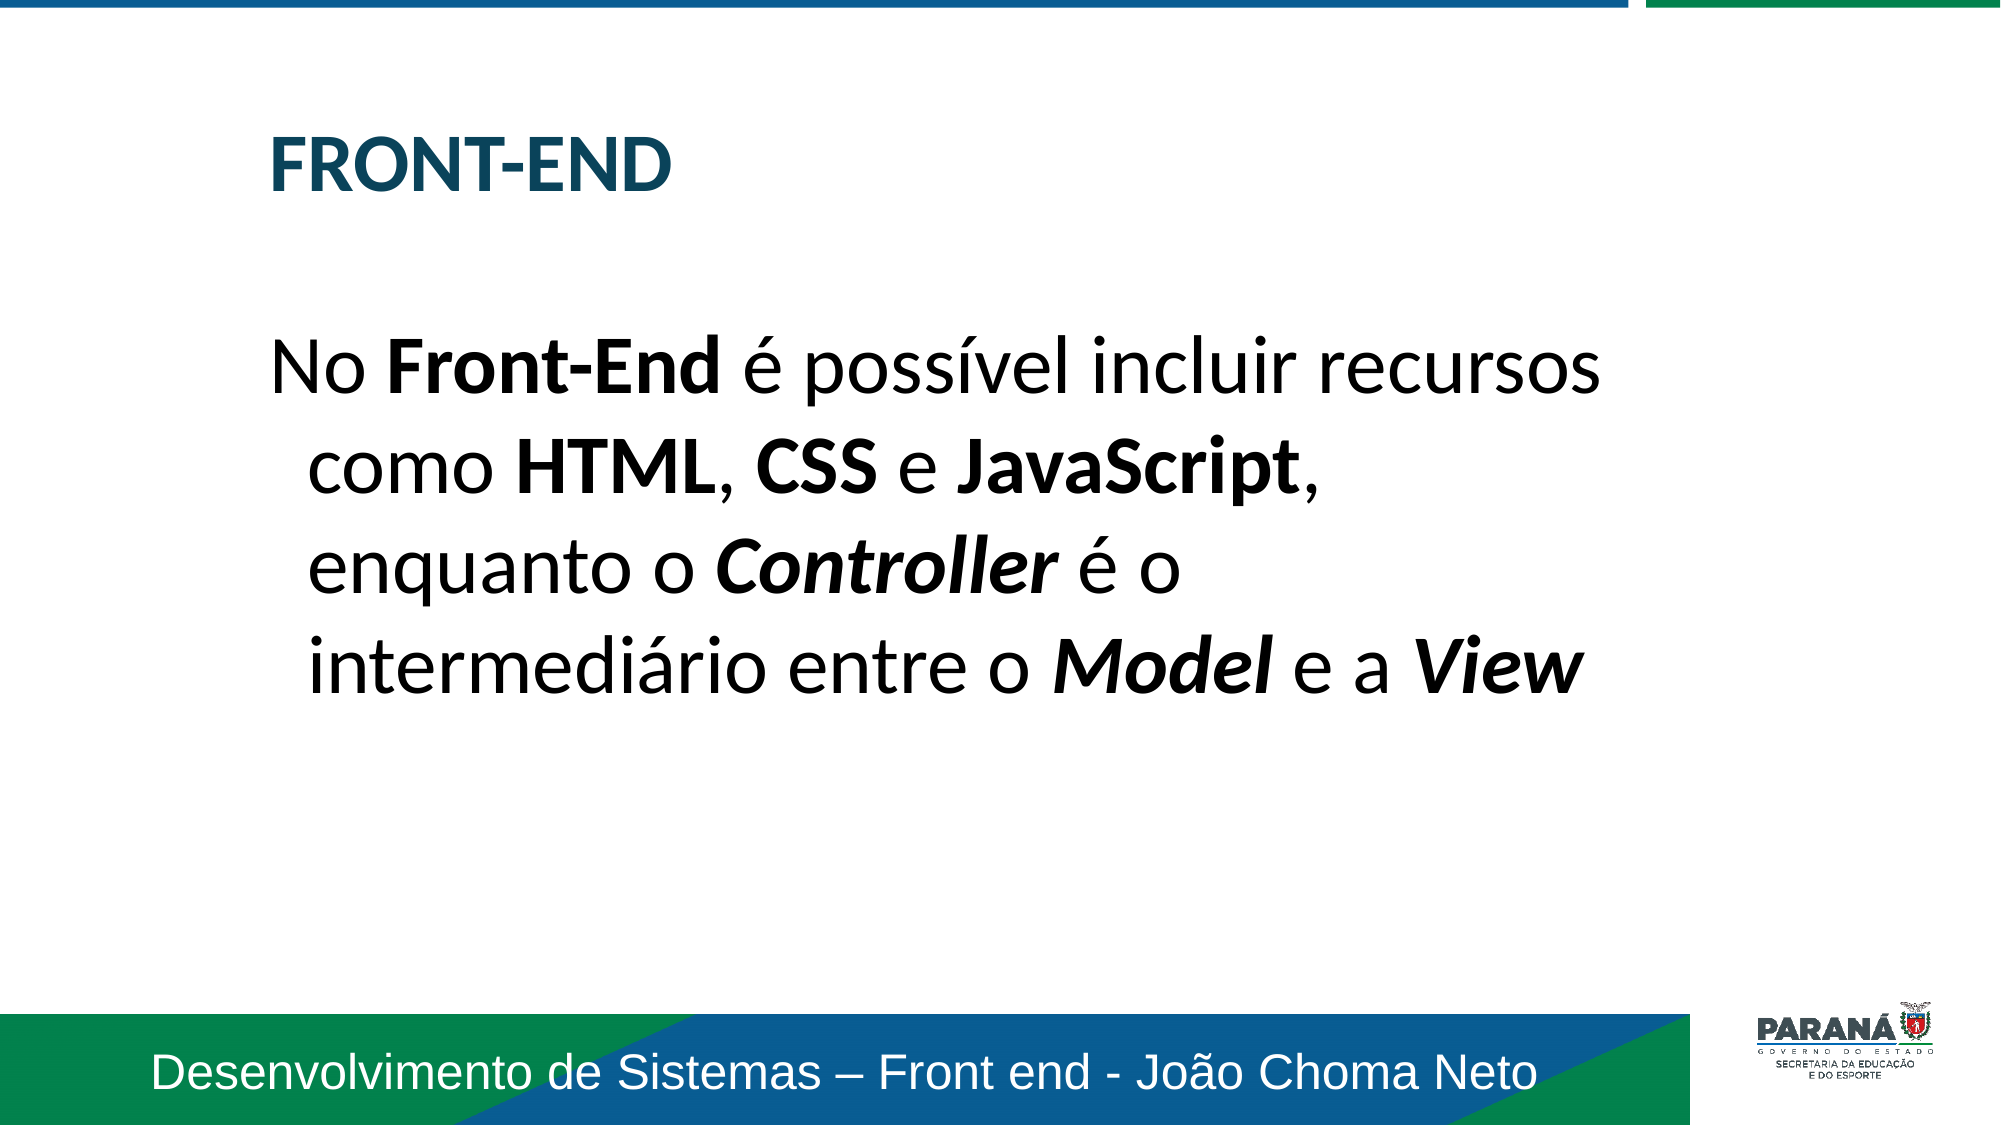

FRONT-END
No Front-End é possível incluir recursos como HTML, CSS e JavaScript, enquanto o Controller é o intermediário entre o Model e a View